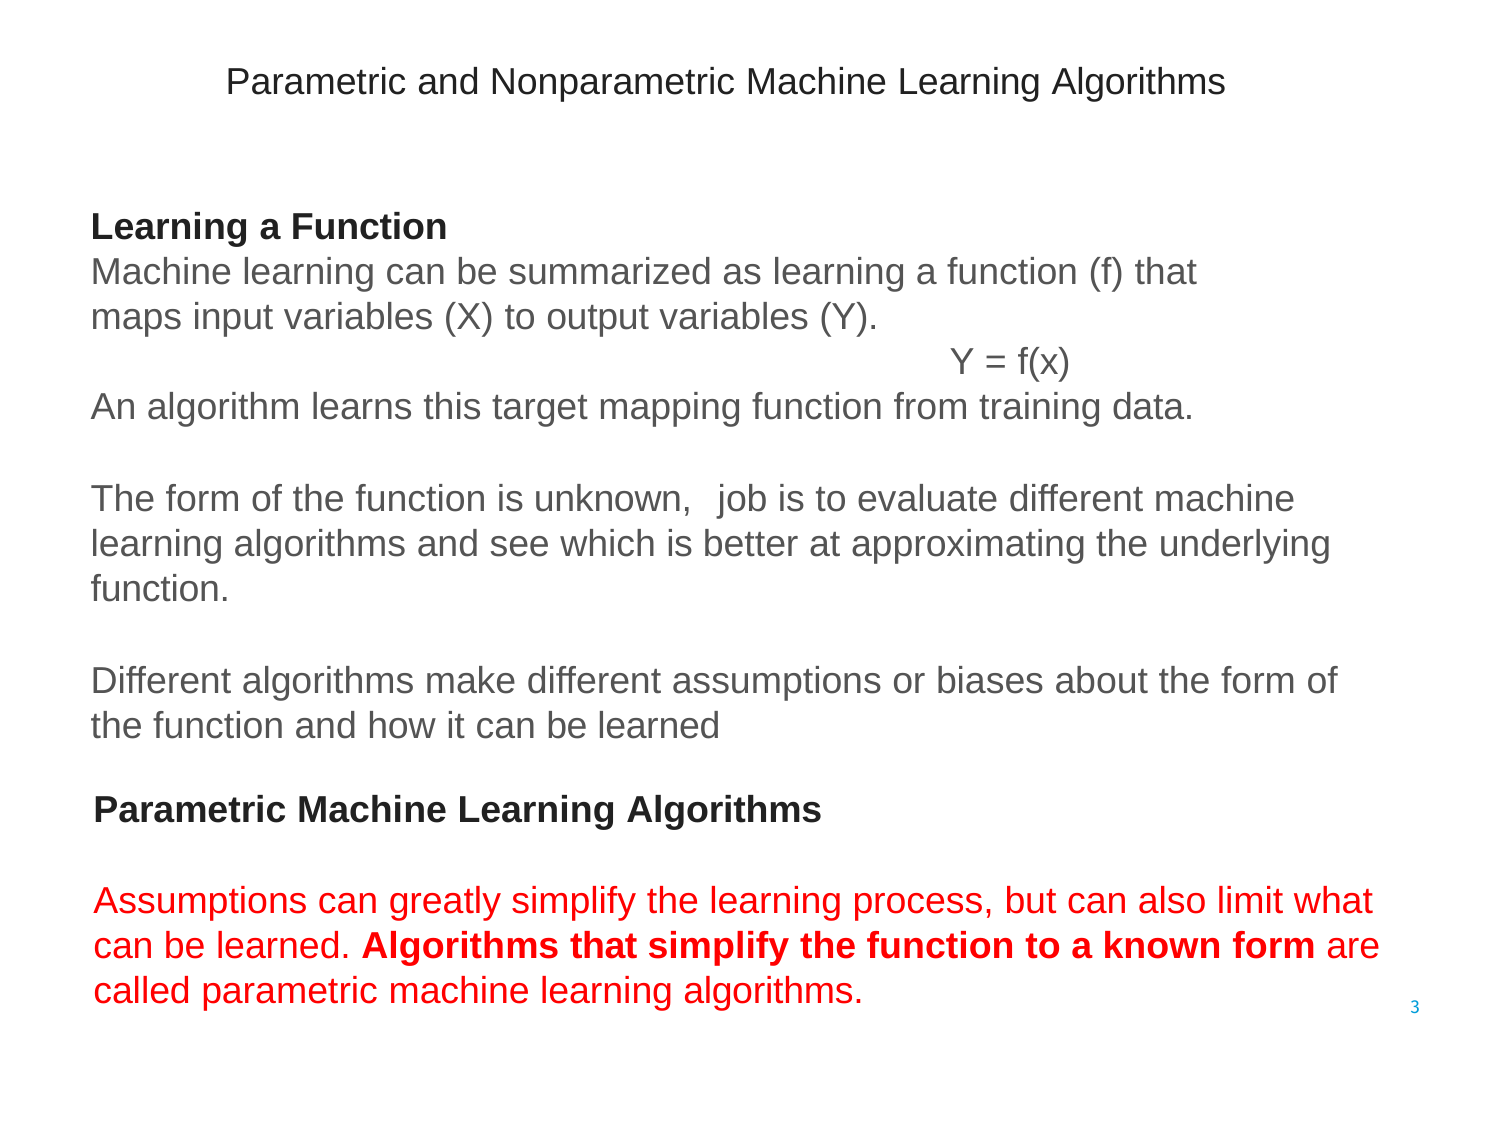

# Parametric and Nonparametric Machine Learning Algorithms
Learning a Function
Machine learning can be summarized as learning a function (f) that maps input variables (X) to output variables (Y).
Y = f(x)
An algorithm learns this target mapping function from training data.

The form of the function is unknown,	job is to evaluate different machine learning algorithms and see which is better at approximating the underlying function.

Different algorithms make different assumptions or biases about the form of the function and how it can be learned
Parametric Machine Learning Algorithms

Assumptions can greatly simplify the learning process, but can also limit what can be learned. Algorithms that simplify the function to a known form are called parametric machine learning algorithms.
3